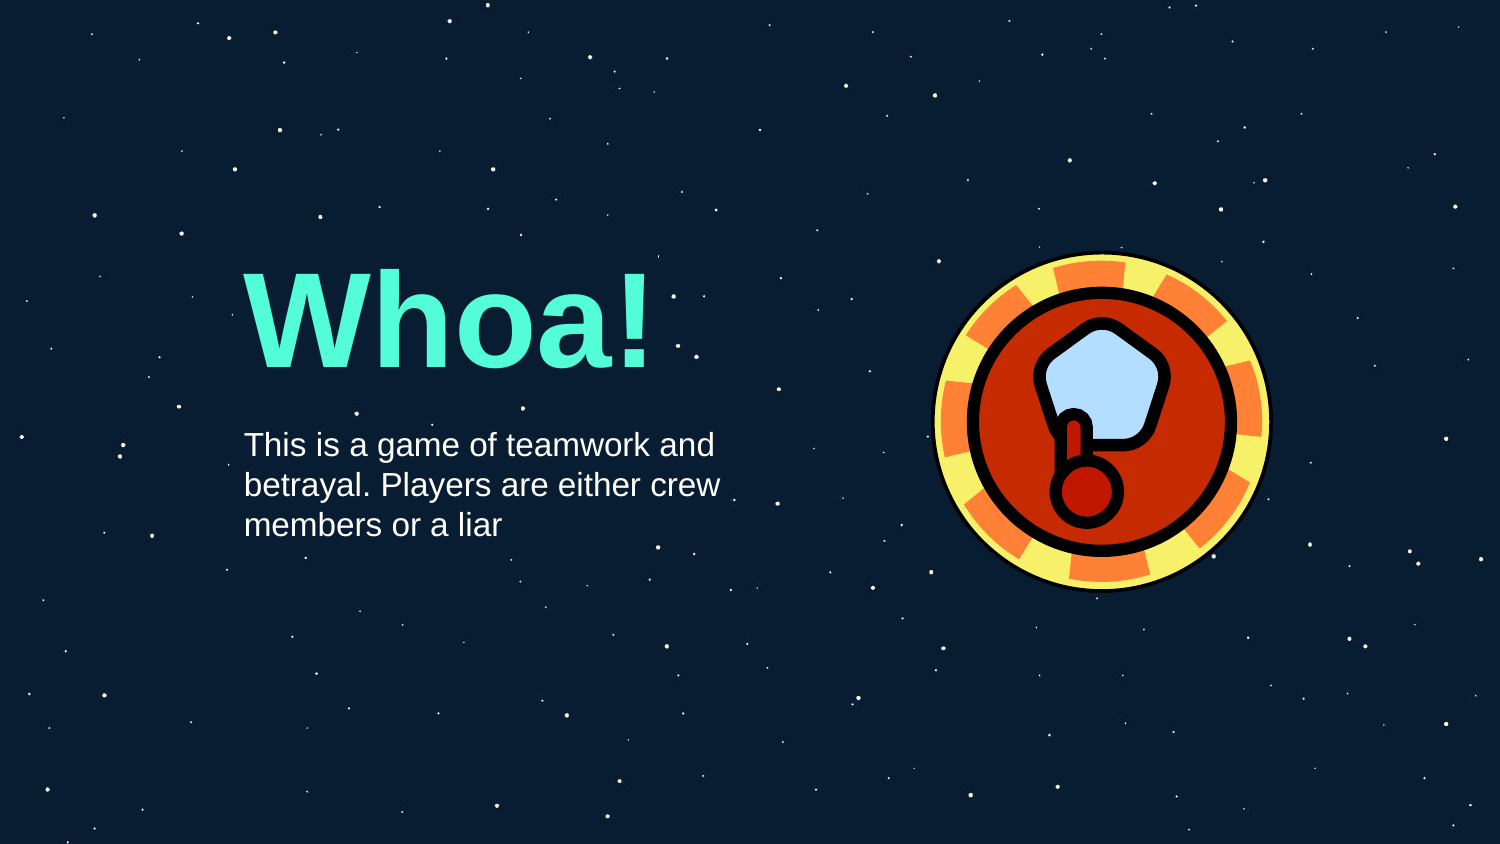

# Whoa!

This is a game of teamwork and betrayal. Players are either crew members or a liar